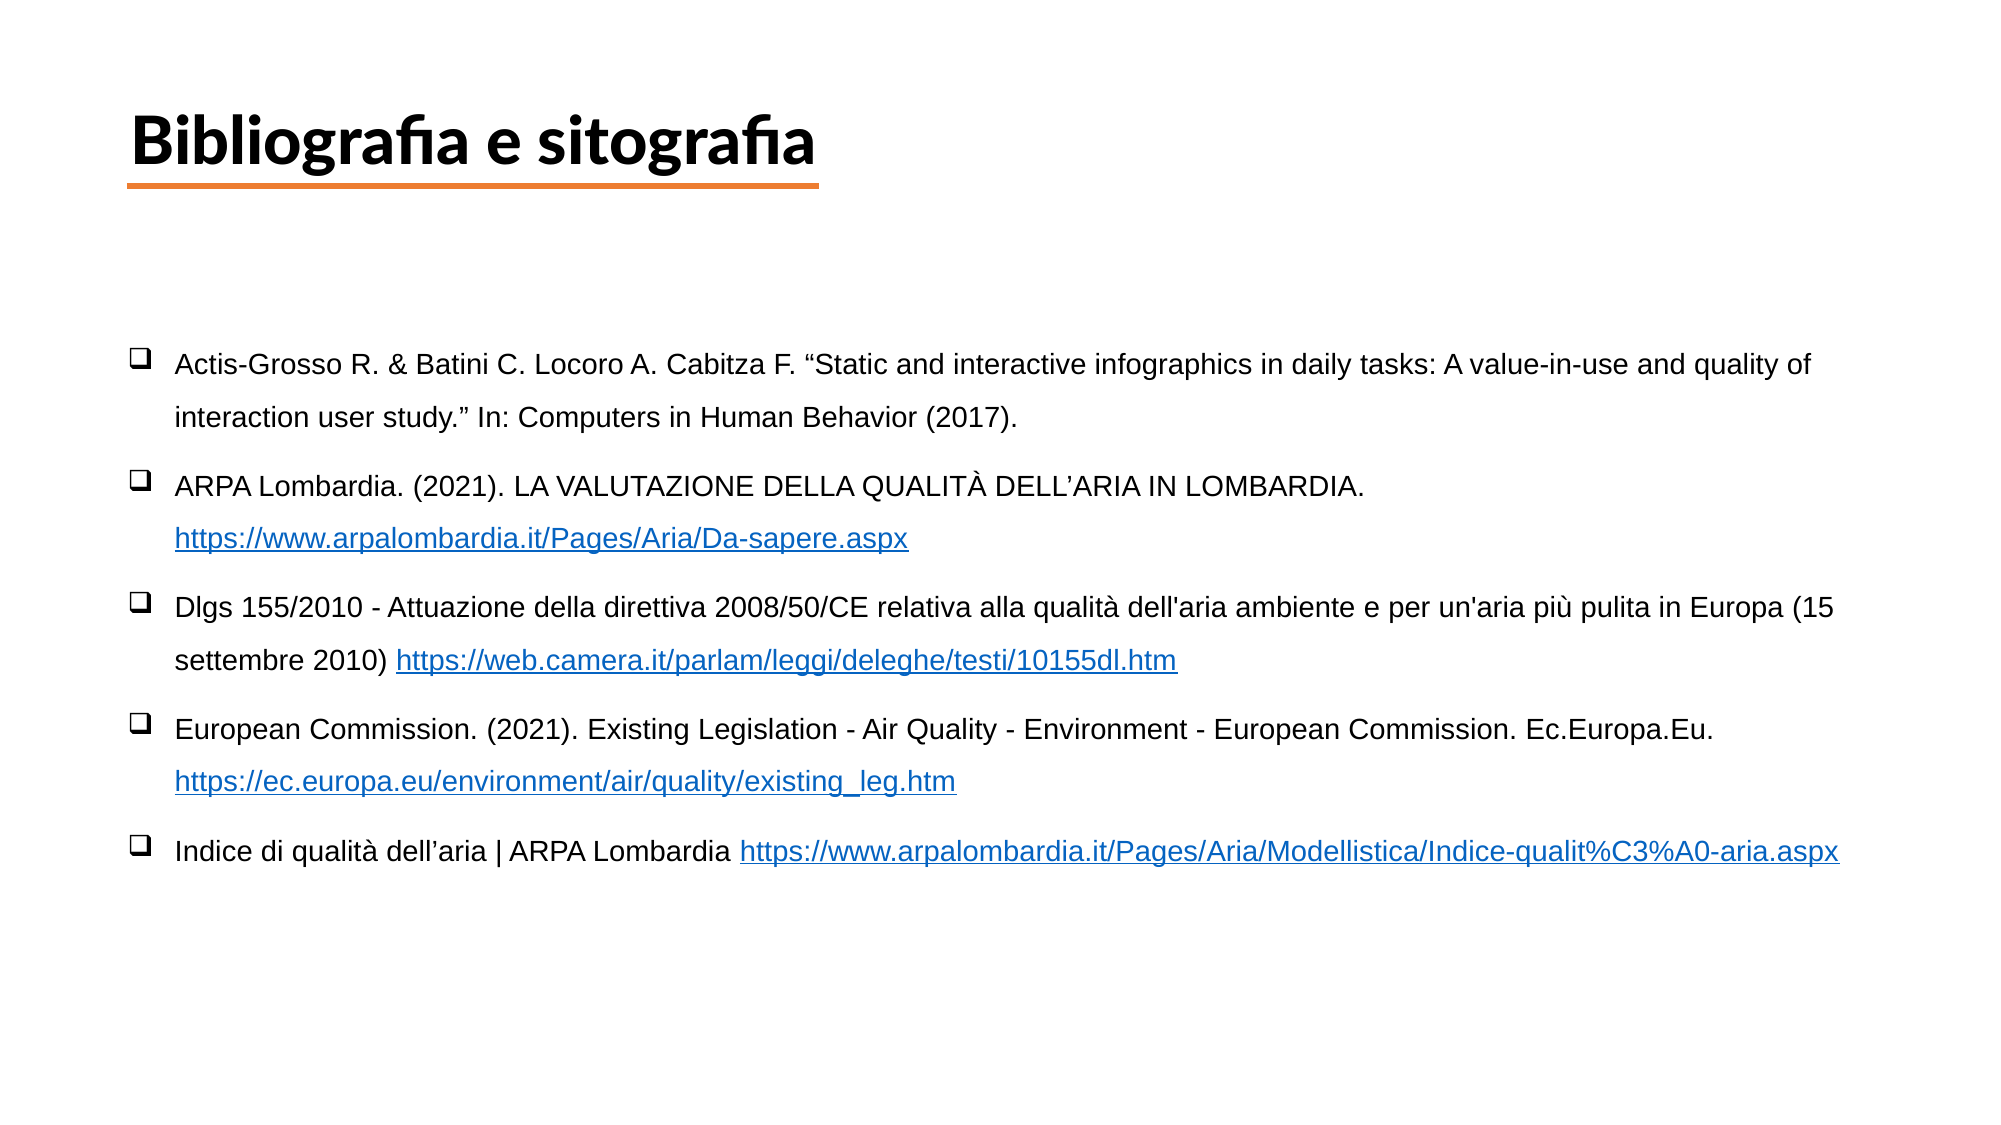

Bibliografia e sitografia
Actis-Grosso R. & Batini C. Locoro A. Cabitza F. “Static and interactive infographics in daily tasks: A value-in-use and quality of interaction user study.” In: Computers in Human Behavior (2017).
ARPA Lombardia. (2021). LA VALUTAZIONE DELLA QUALITÀ DELL’ARIA IN LOMBARDIA. https://www.arpalombardia.it/Pages/Aria/Da-sapere.aspx
Dlgs 155/2010 - Attuazione della direttiva 2008/50/CE relativa alla qualità dell'aria ambiente e per un'aria più pulita in Europa (15 settembre 2010) https://web.camera.it/parlam/leggi/deleghe/testi/10155dl.htm
European Commission. (2021). Existing Legislation - Air Quality - Environment - European Commission. Ec.Europa.Eu. https://ec.europa.eu/environment/air/quality/existing_leg.htm
Indice di qualità dell’aria | ARPA Lombardia https://www.arpalombardia.it/Pages/Aria/Modellistica/Indice-qualit%C3%A0-aria.aspx